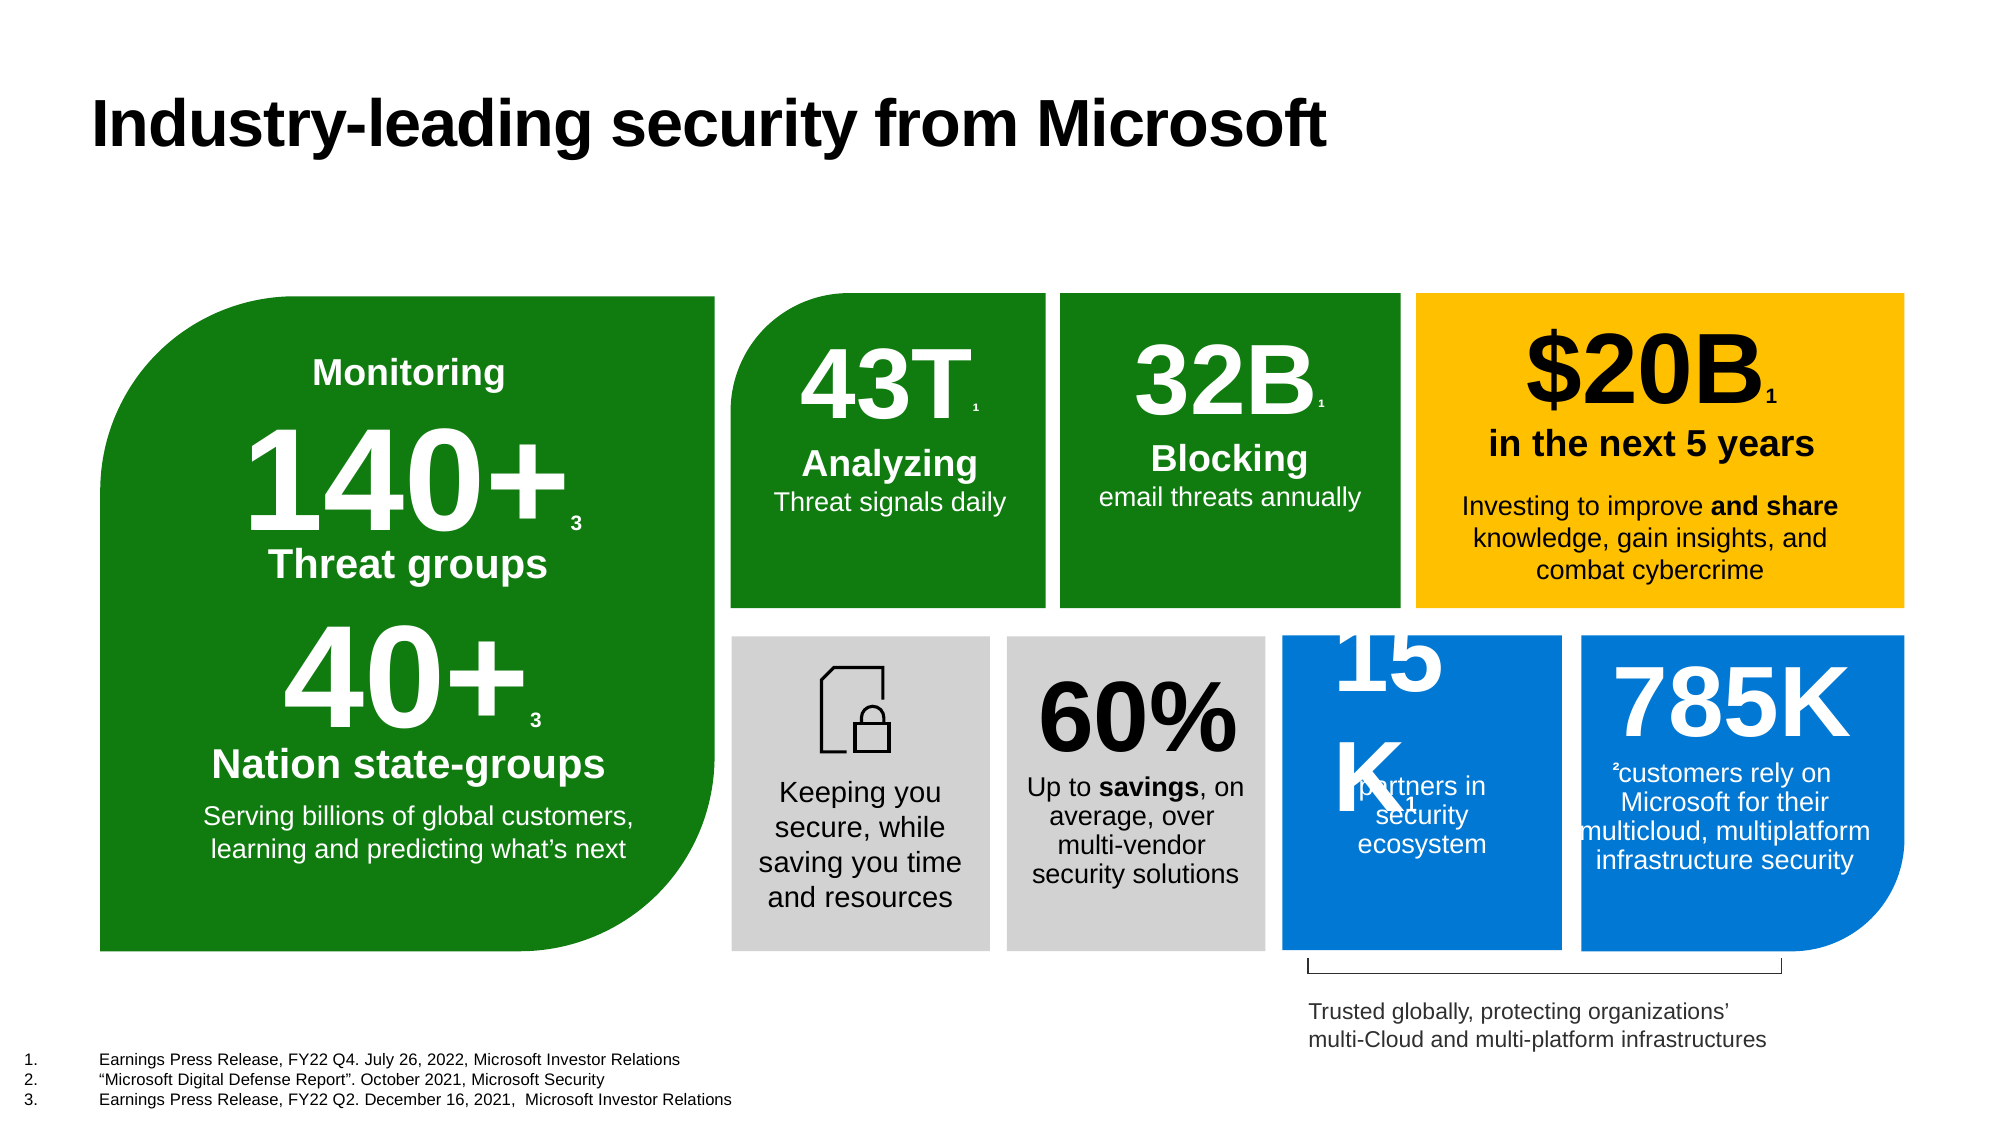

Industry-leading security from Microsoft

$20B1
32B¹ Blocking
email threats annually
43T¹
Analyzing
Threat signals daily
50% increase
Monitoring
140+3
in the next 5 years
Investing to improve and share knowledge, gain insights, and combat cybercrime
Threat groups
40+3

785K²
15K1
60%

Nation state-groups
Keeping you secure, while saving you time and resources
customers rely on Microsoft for their multicloud, multiplatform infrastructure security
Up to savings, on average, over
multi-vendor
security solutions
partners in security ecosystem
Serving billions of global customers, learning and predicting what’s next
Trusted globally, protecting organizations’ multi-Cloud and multi-platform infrastructures
Earnings Press Release, FY22 Q4. July 26, 2022, Microsoft Investor Relations
“Microsoft Digital Defense Report”. October 2021, Microsoft Security
Earnings Press Release, FY22 Q2. December 16, 2021,  Microsoft Investor Relations